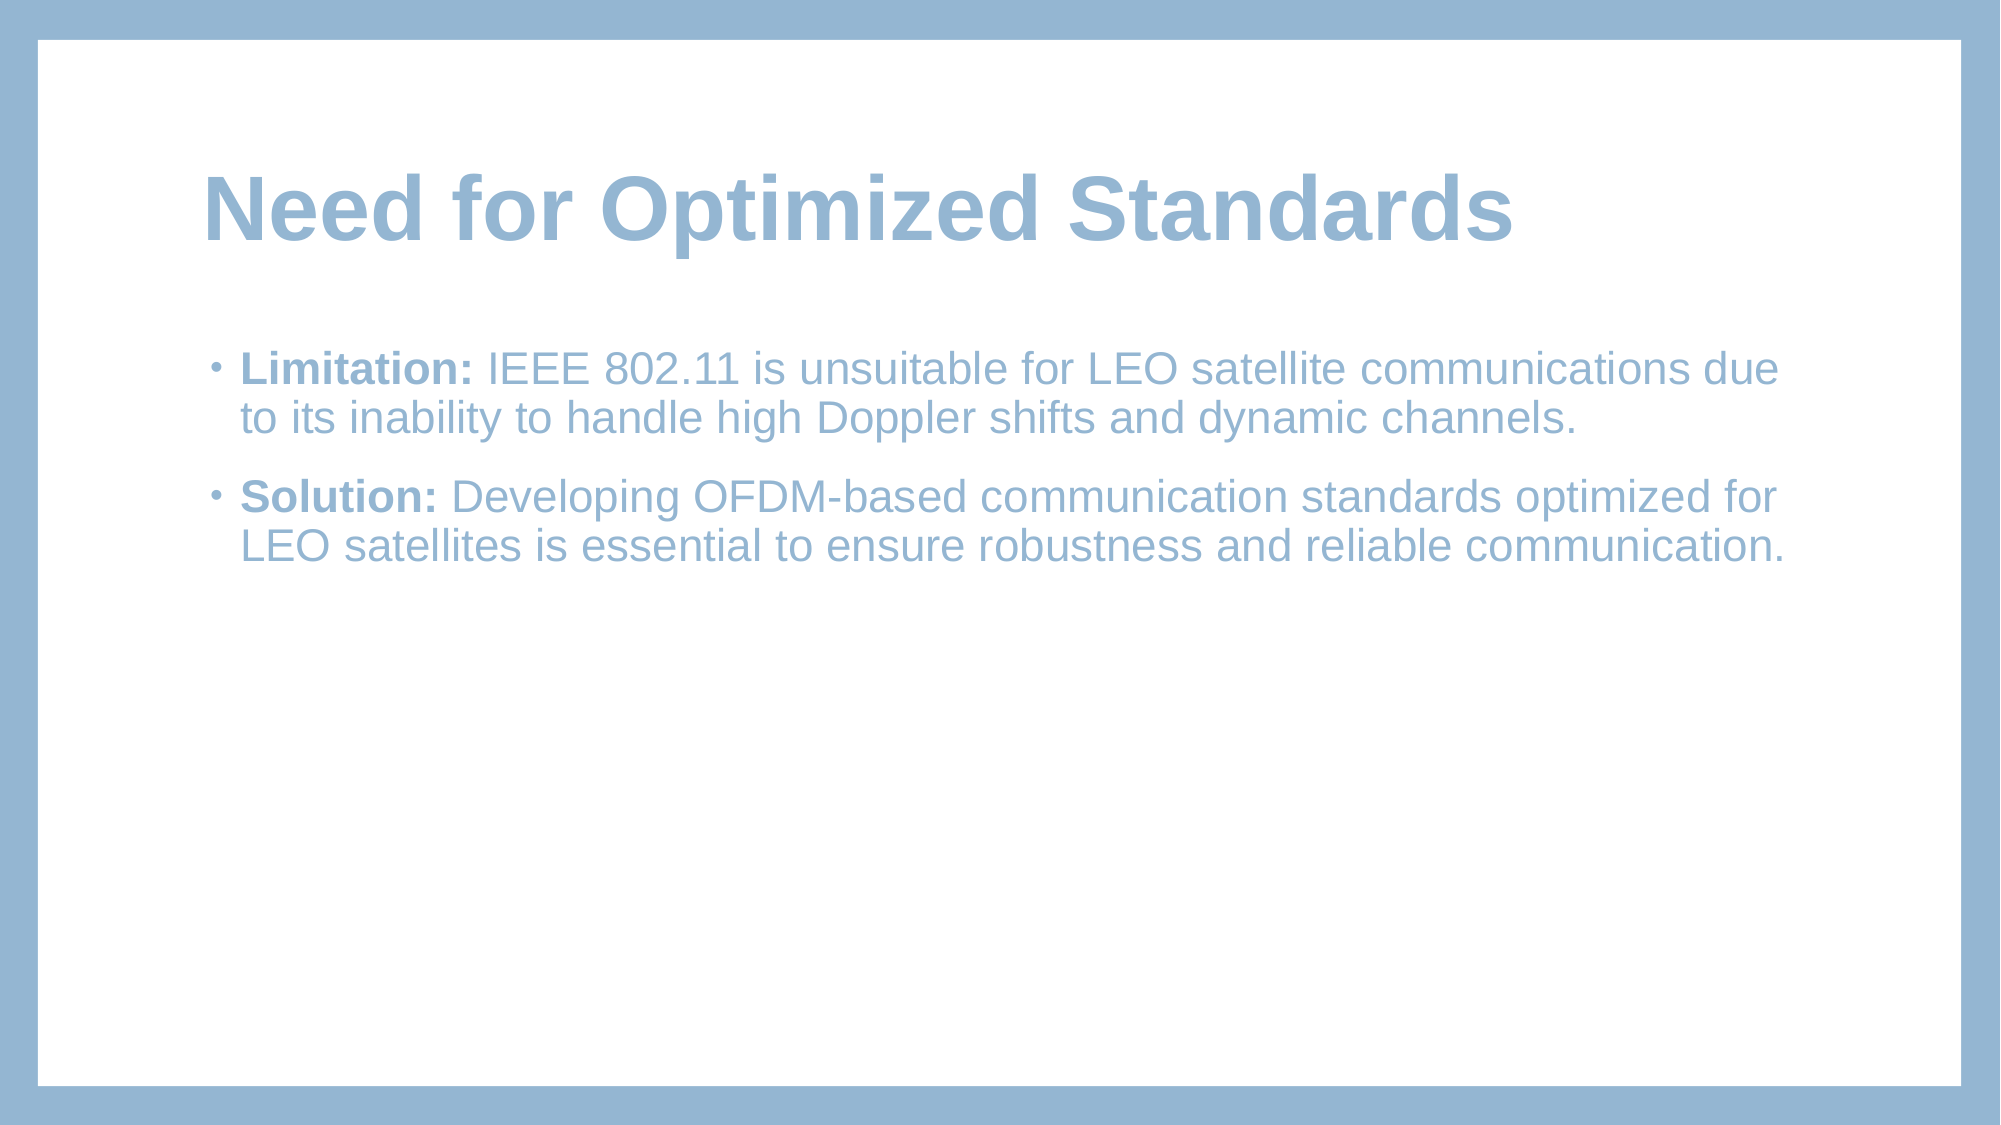

# Need for Optimized Standards
Limitation: IEEE 802.11 is unsuitable for LEO satellite communications due to its inability to handle high Doppler shifts and dynamic channels.
Solution: Developing OFDM-based communication standards optimized for LEO satellites is essential to ensure robustness and reliable communication.